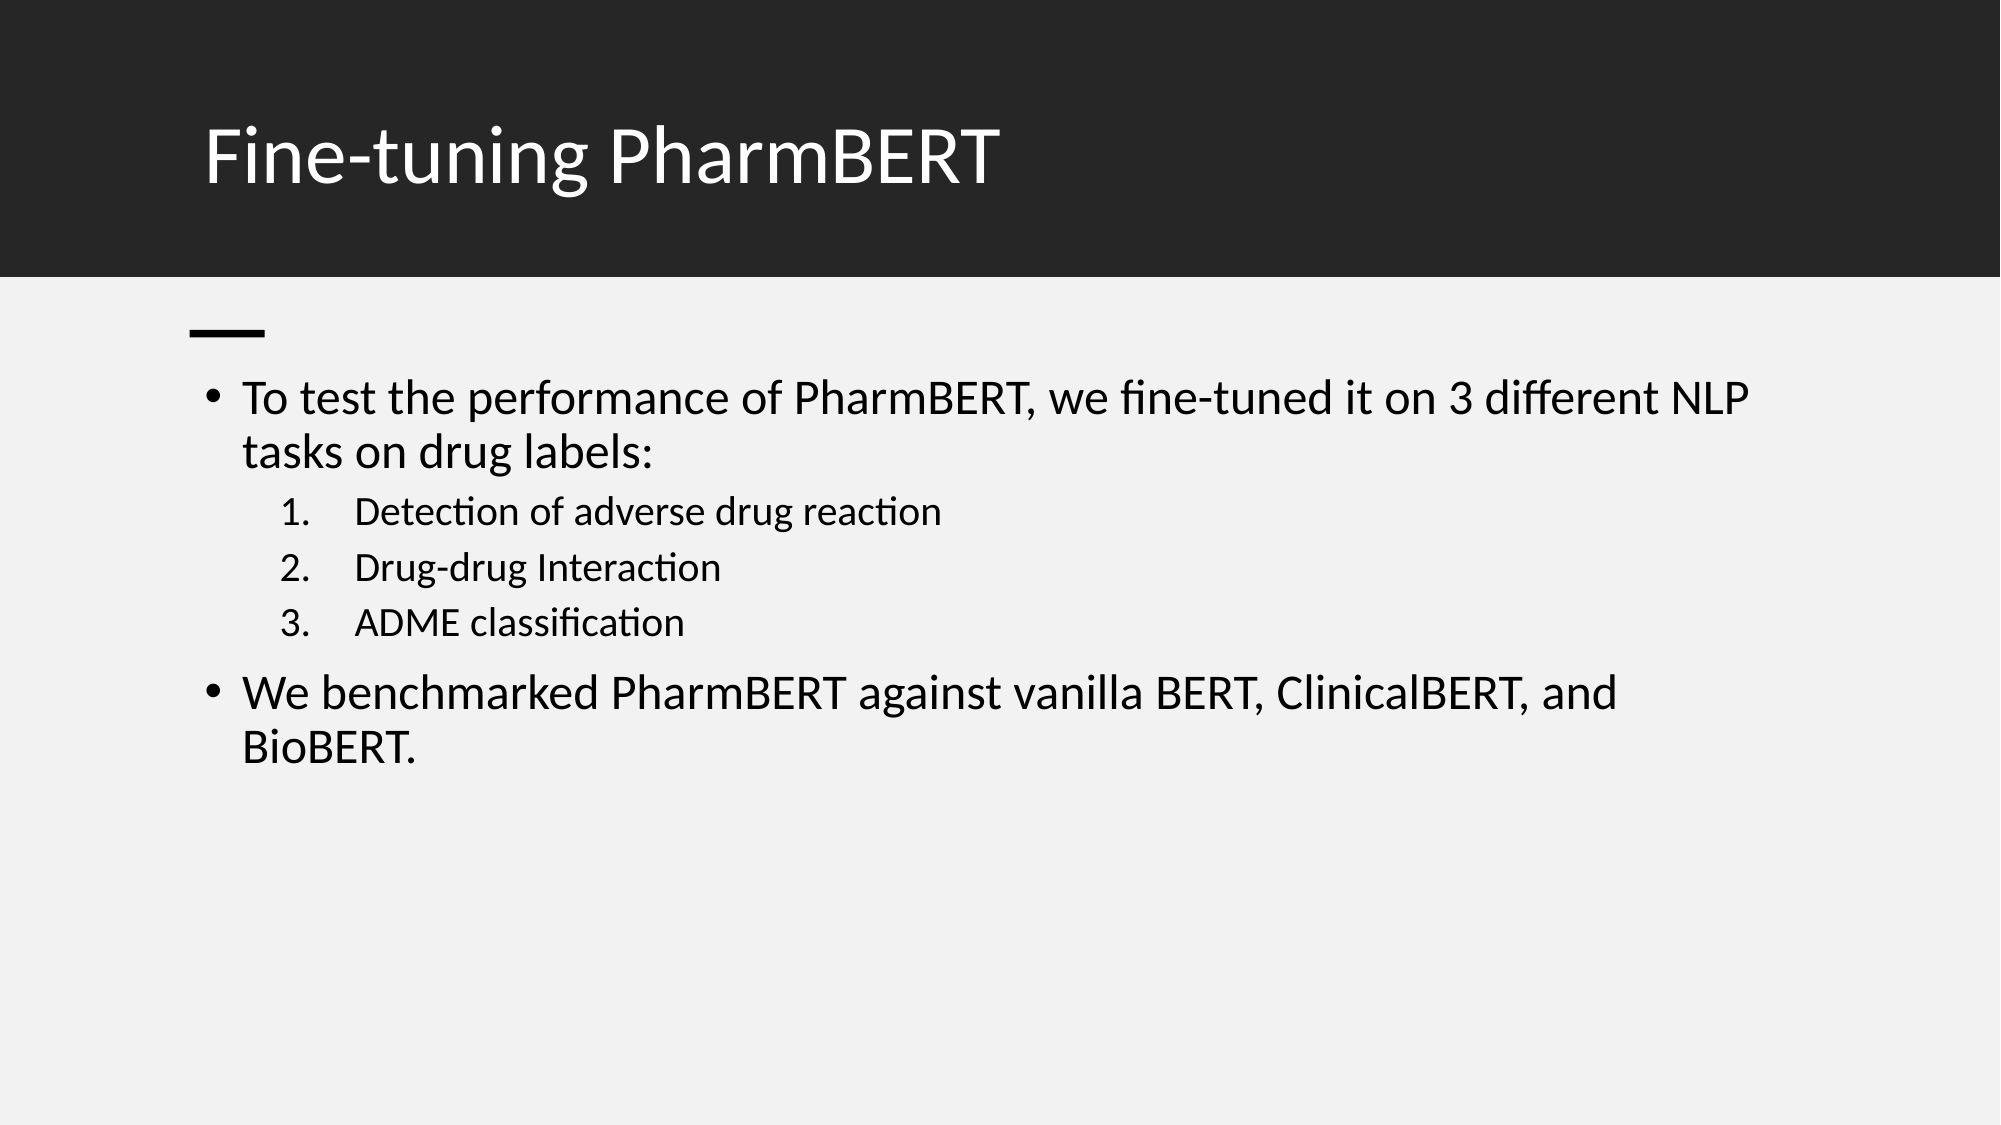

# Fine-tuning PharmBERT

To test the performance of PharmBERT, we fine-tuned it on 3 different NLP tasks on drug labels:
Detection of adverse drug reaction
Drug-drug Interaction
ADME classification
We benchmarked PharmBERT against vanilla BERT, ClinicalBERT, and BioBERT.

15